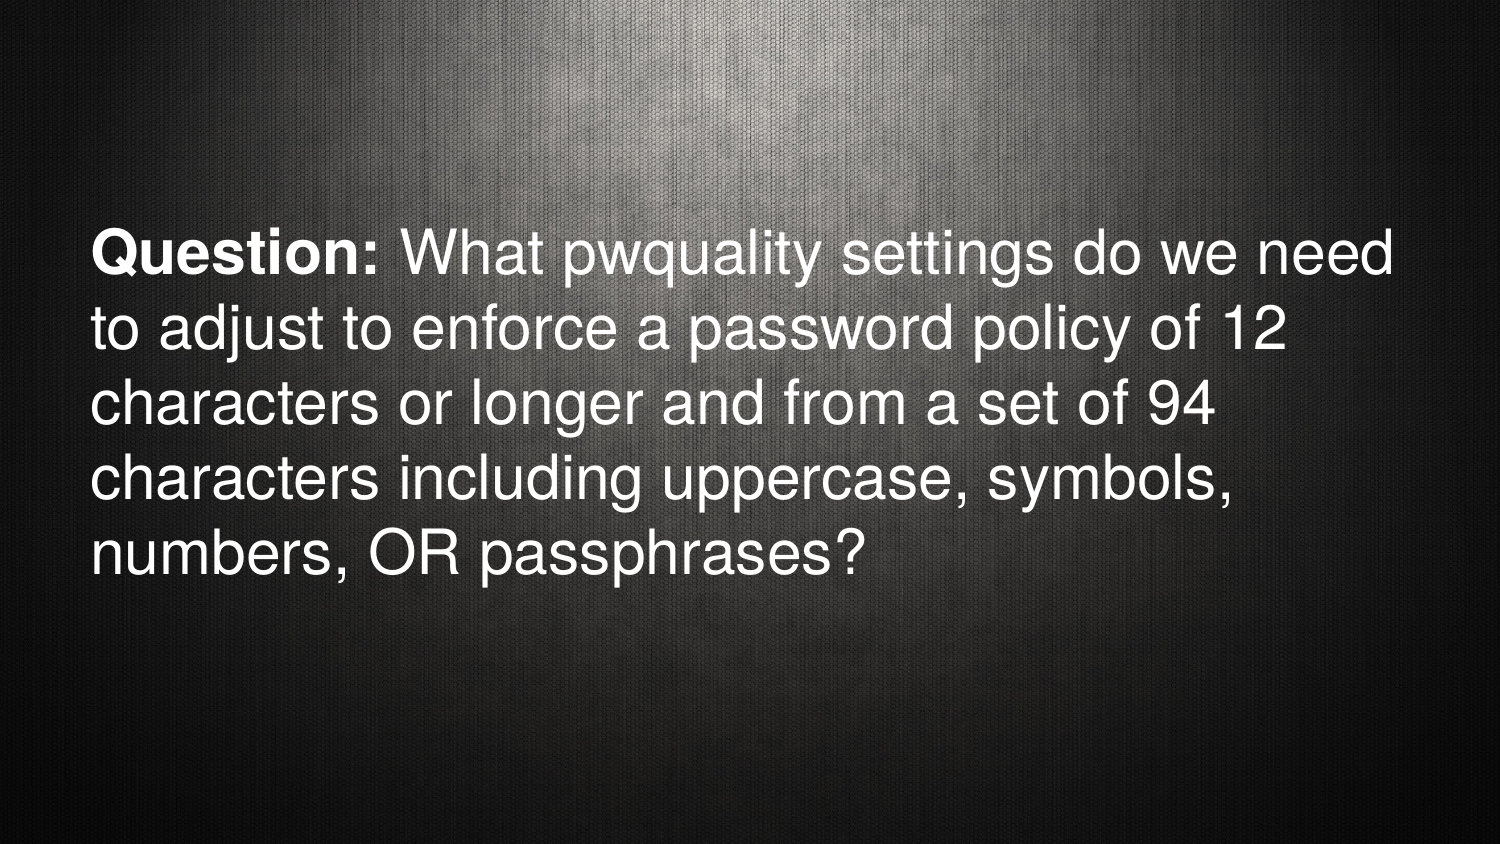

#
Question: What pwquality settings do we need to adjust to enforce a password policy of 12 characters or longer and from a set of 94 characters including uppercase, symbols, numbers, OR passphrases?